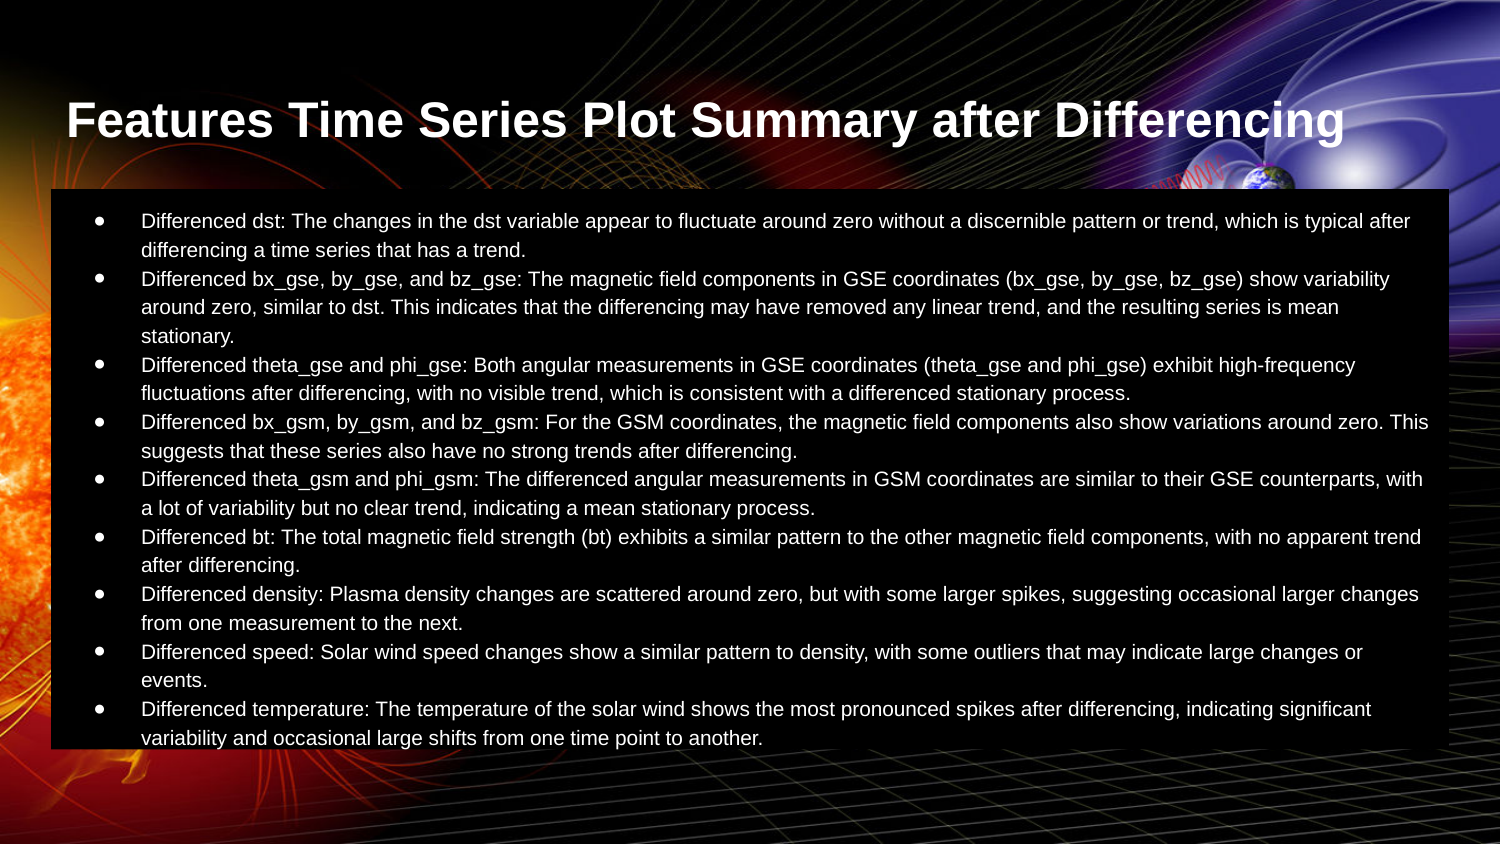

# Features Time Series Plot Summary after Differencing

Differenced dst: The changes in the dst variable appear to fluctuate around zero without a discernible pattern or trend, which is typical after differencing a time series that has a trend.
Differenced bx_gse, by_gse, and bz_gse: The magnetic field components in GSE coordinates (bx_gse, by_gse, bz_gse) show variability around zero, similar to dst. This indicates that the differencing may have removed any linear trend, and the resulting series is mean stationary.
Differenced theta_gse and phi_gse: Both angular measurements in GSE coordinates (theta_gse and phi_gse) exhibit high-frequency fluctuations after differencing, with no visible trend, which is consistent with a differenced stationary process.
Differenced bx_gsm, by_gsm, and bz_gsm: For the GSM coordinates, the magnetic field components also show variations around zero. This suggests that these series also have no strong trends after differencing.
Differenced theta_gsm and phi_gsm: The differenced angular measurements in GSM coordinates are similar to their GSE counterparts, with a lot of variability but no clear trend, indicating a mean stationary process.
Differenced bt: The total magnetic field strength (bt) exhibits a similar pattern to the other magnetic field components, with no apparent trend after differencing.
Differenced density: Plasma density changes are scattered around zero, but with some larger spikes, suggesting occasional larger changes from one measurement to the next.
Differenced speed: Solar wind speed changes show a similar pattern to density, with some outliers that may indicate large changes or events.
Differenced temperature: The temperature of the solar wind shows the most pronounced spikes after differencing, indicating significant variability and occasional large shifts from one time point to another.